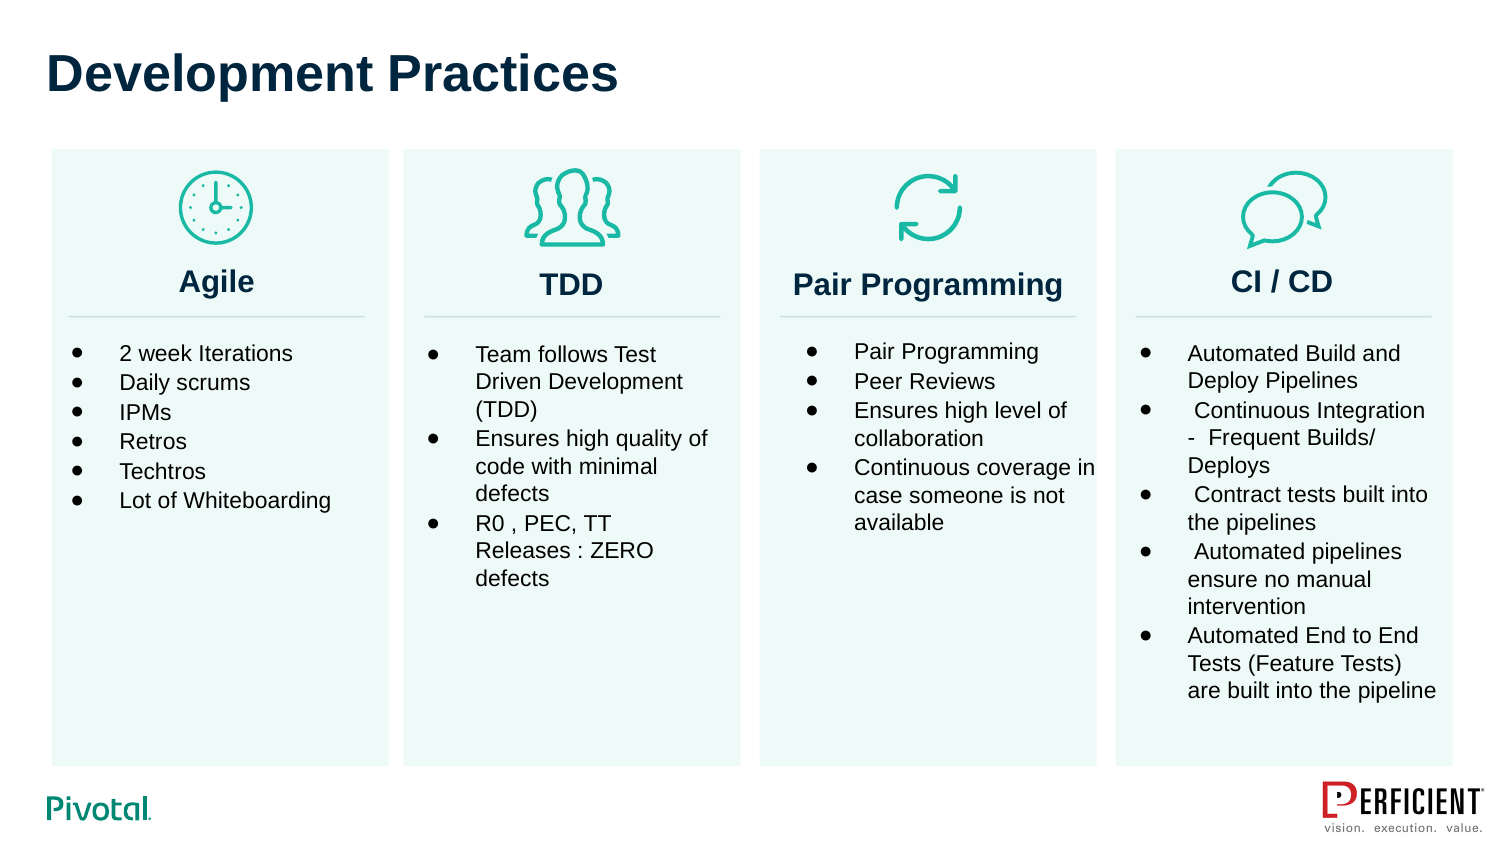

# Development Practices

TDD
Agile
Pair Programming
CI / CD

Pair Programming
Peer Reviews
Ensures high level of collaboration
Continuous coverage in case someone is not available
Automated Build and Deploy Pipelines
 Continuous Integration -  Frequent Builds/ Deploys
 Contract tests built into the pipelines
 Automated pipelines ensure no manual intervention
Automated End to End Tests (Feature Tests) are built into the pipeline
2 week Iterations
Daily scrums
IPMs
Retros
Techtros
Lot of Whiteboarding
Team follows Test Driven Development (TDD)
Ensures high quality of code with minimal defects
R0 , PEC, TT Releases : ZERO defects